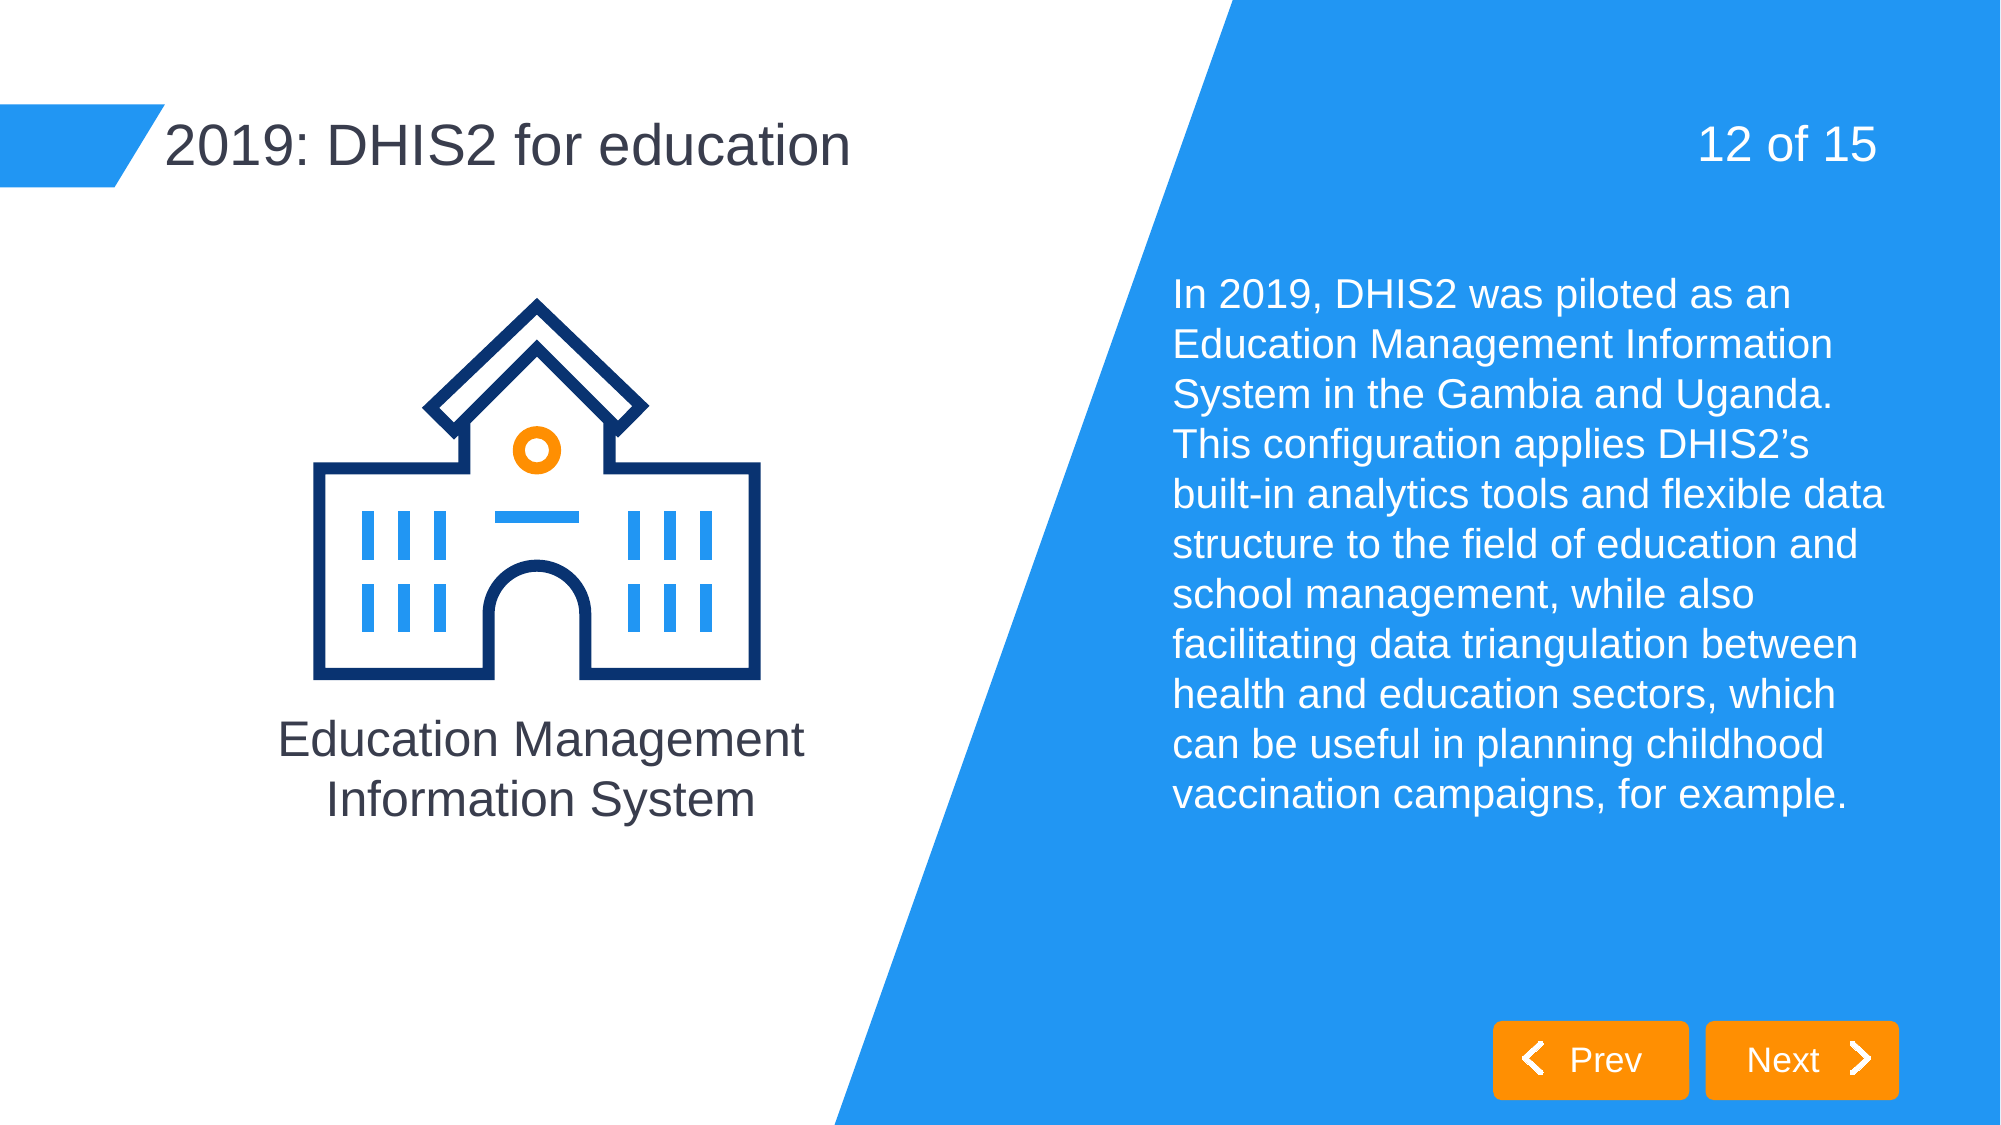

# 2019: DHIS2 for education
12 of 15
In 2019, DHIS2 was piloted as an Education Management Information System in the Gambia and Uganda. This configuration applies DHIS2’s built-in analytics tools and flexible data structure to the field of education and school management, while also facilitating data triangulation between health and education sectors, which can be useful in planning childhood vaccination campaigns, for example.

Education Management Information System
Prev

Next